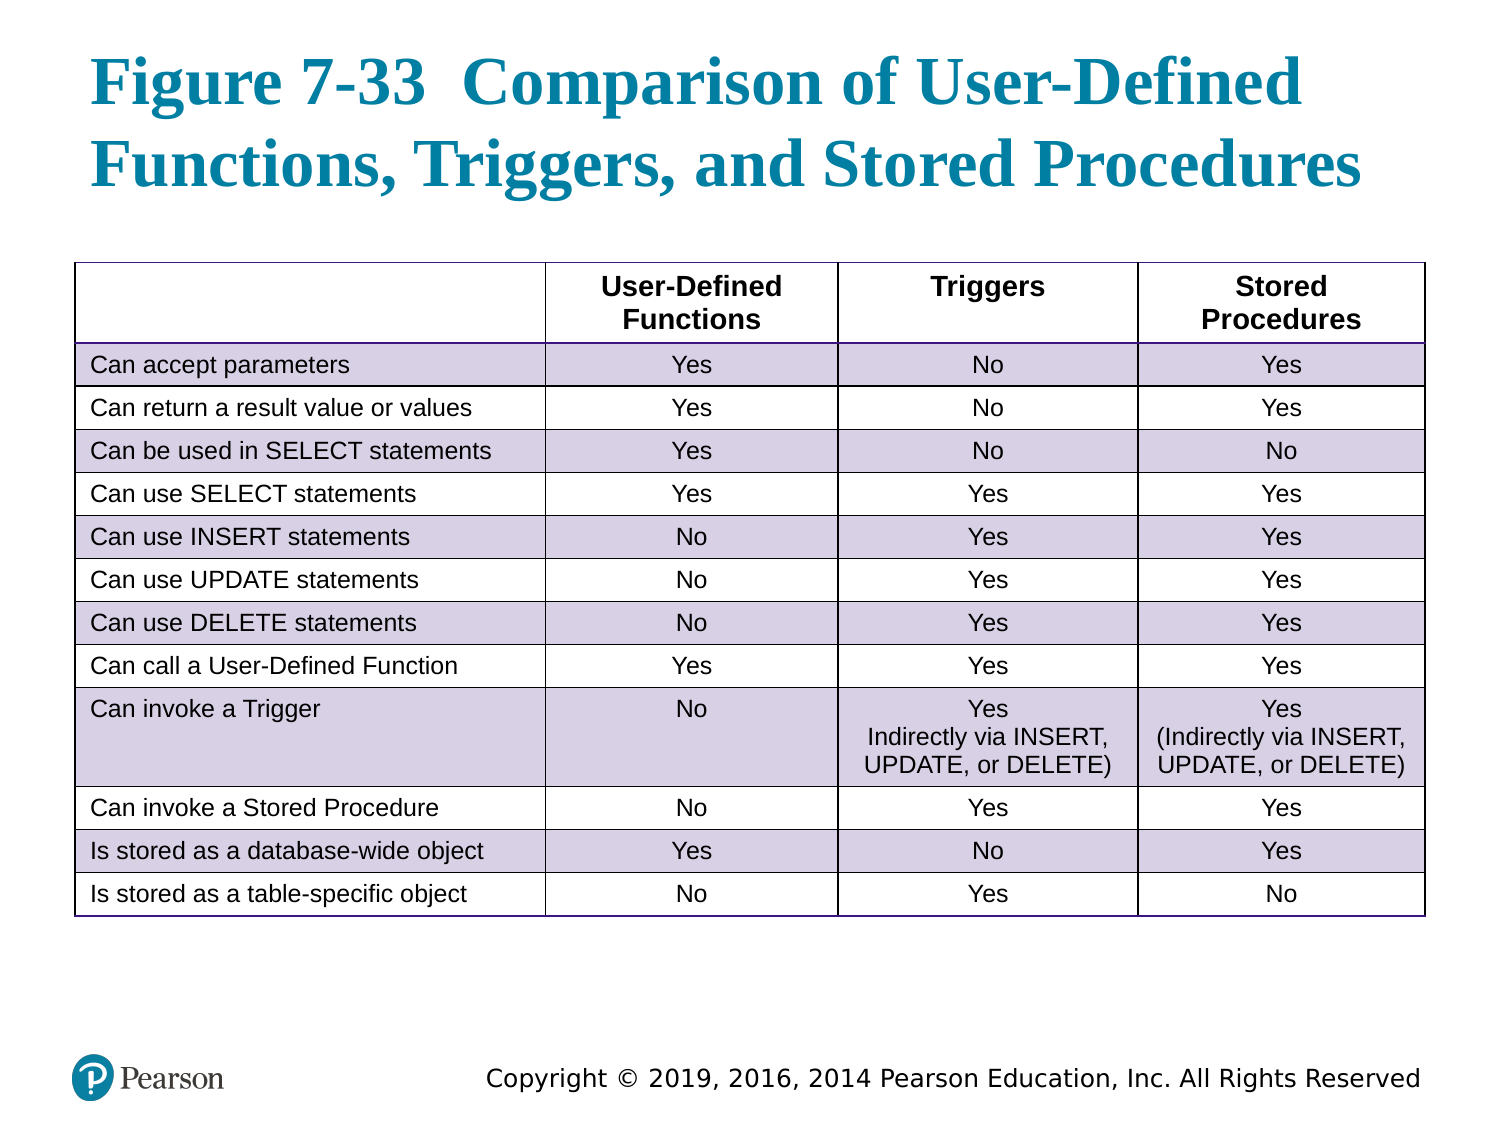

# Figure 7-33  Comparison of User-Defined Functions, Triggers, and Stored Procedures
|  | User-Defined Functions | Triggers | Stored Procedures |
| --- | --- | --- | --- |
| Can accept parameters | Yes | No | Yes |
| Can return a result value or values | Yes | No | Yes |
| Can be used in SELECT statements | Yes | No | No |
| Can use SELECT statements | Yes | Yes | Yes |
| Can use INSERT statements | No | Yes | Yes |
| Can use UPDATE statements | No | Yes | Yes |
| Can use DELETE statements | No | Yes | Yes |
| Can call a User-Defined Function | Yes | Yes | Yes |
| Can invoke a Trigger | No | Yes Indirectly via INSERT, UPDATE, or DELETE) | Yes (Indirectly via INSERT, UPDATE, or DELETE) |
| Can invoke a Stored Procedure | No | Yes | Yes |
| Is stored as a database-wide object | Yes | No | Yes |
| Is stored as a table-specific object | No | Yes | No |